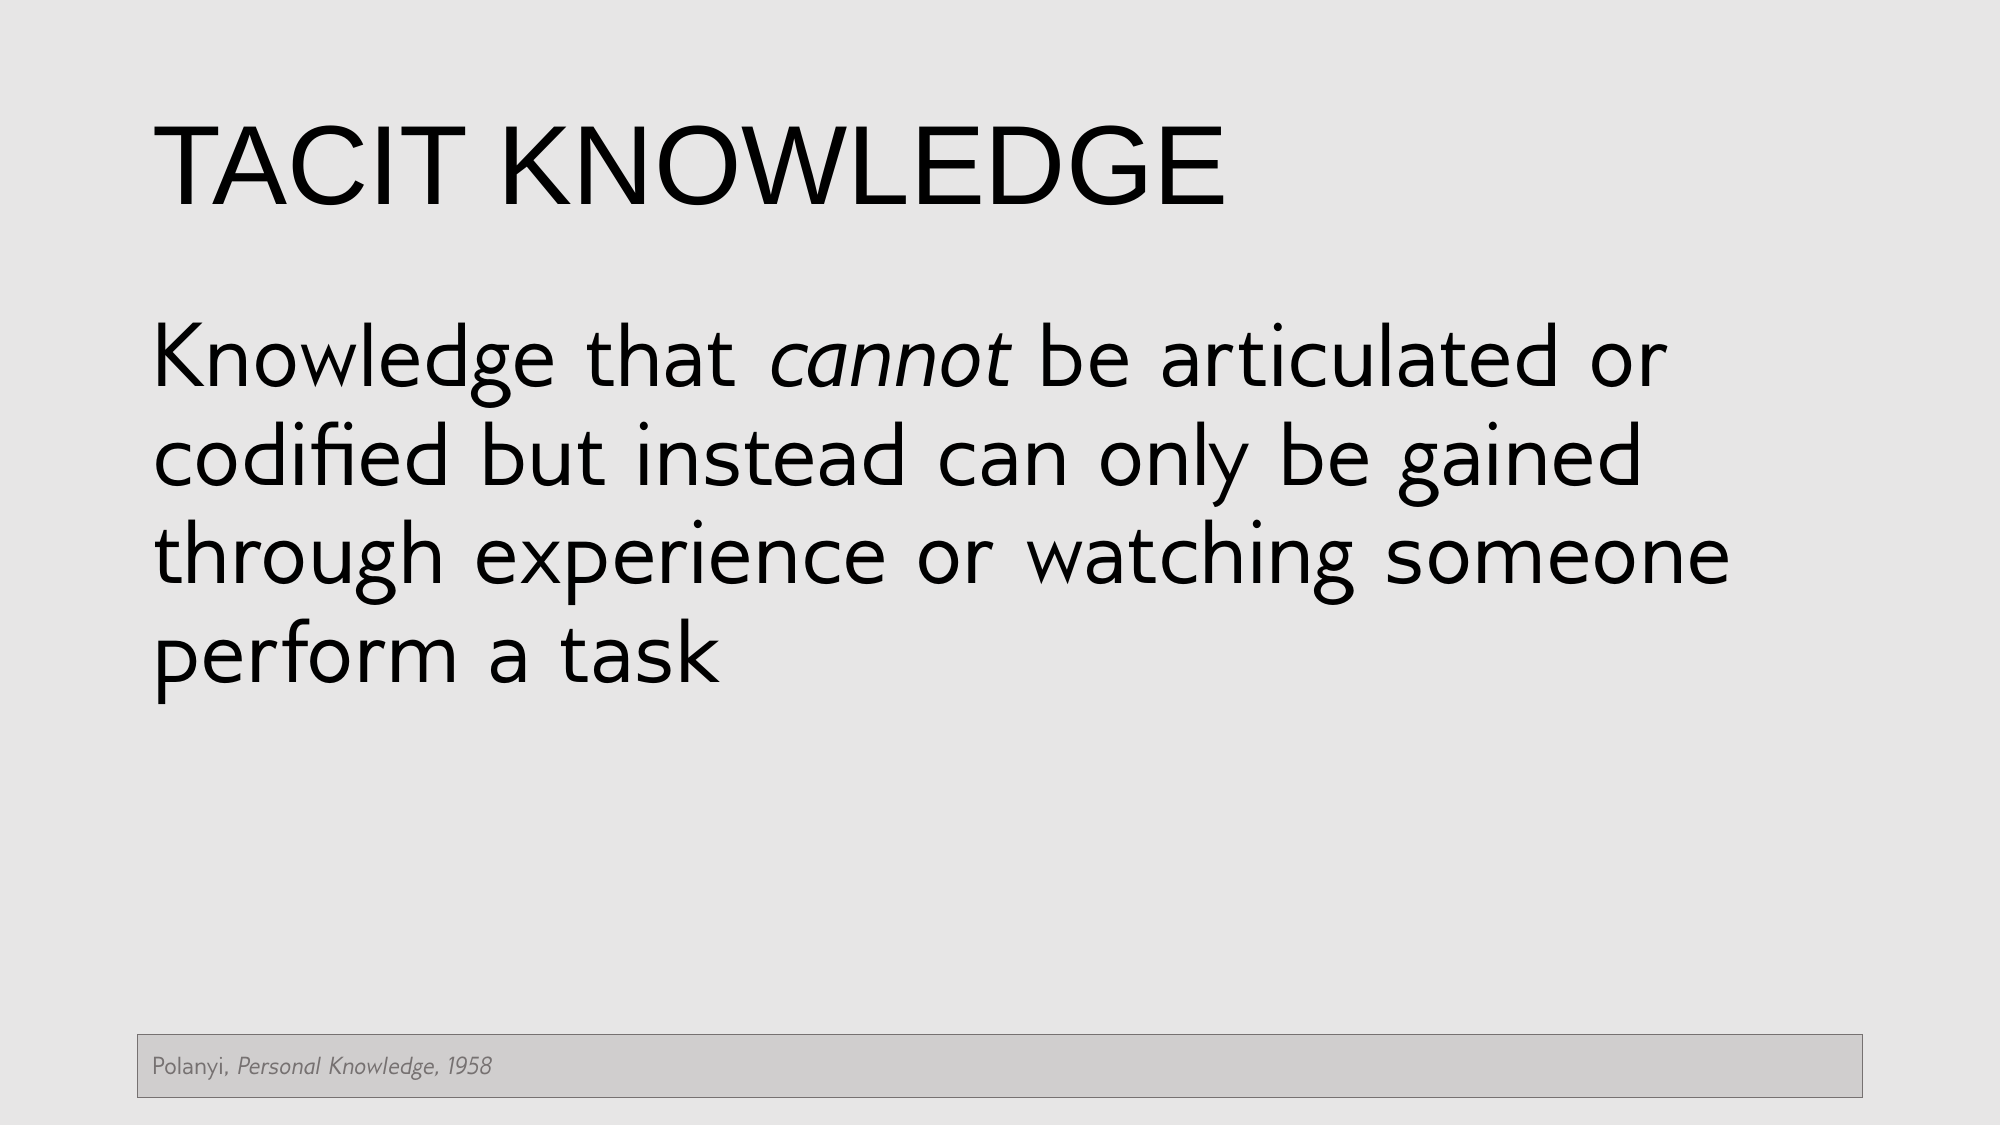

# Tacit Knowledge
Knowledge that cannot be articulated or codified but instead can only be gained through experience or watching someone perform a task
Polanyi, Personal Knowledge, 1958